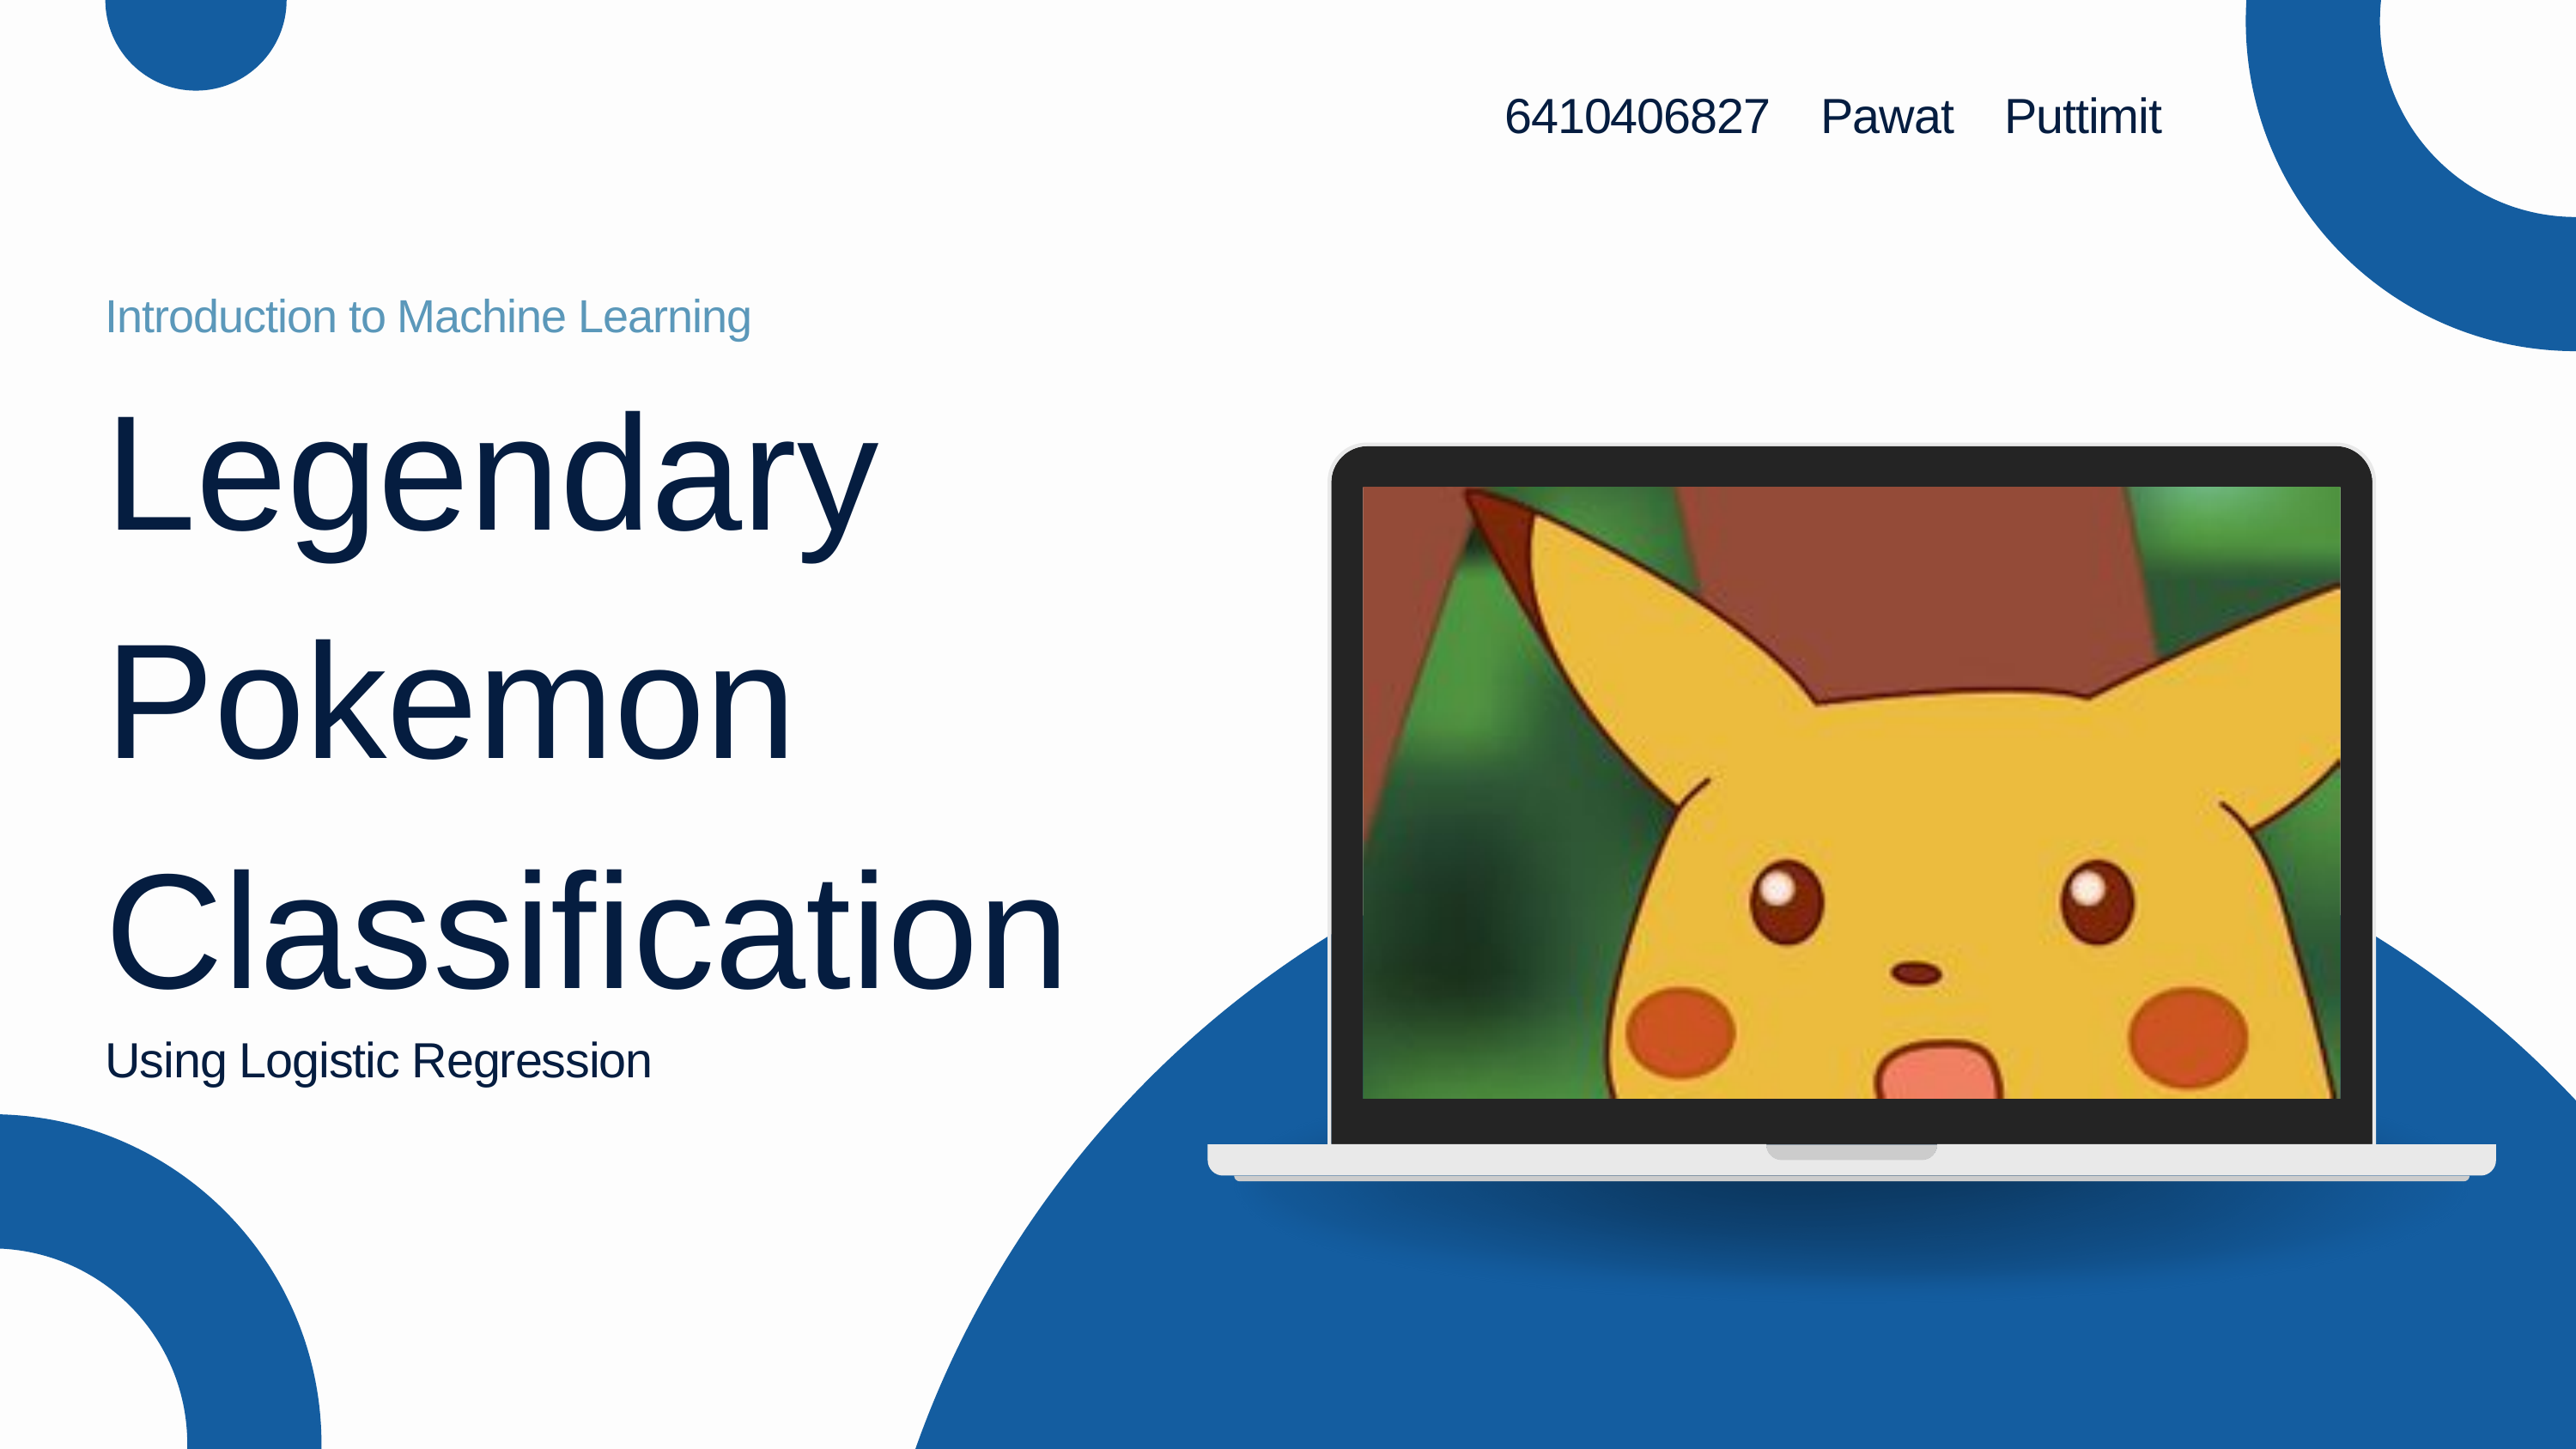

6410406827    Pawat    Puttimit
Introduction to Machine Learning
Legendary
Pokemon
Classification

Using Logistic Regression